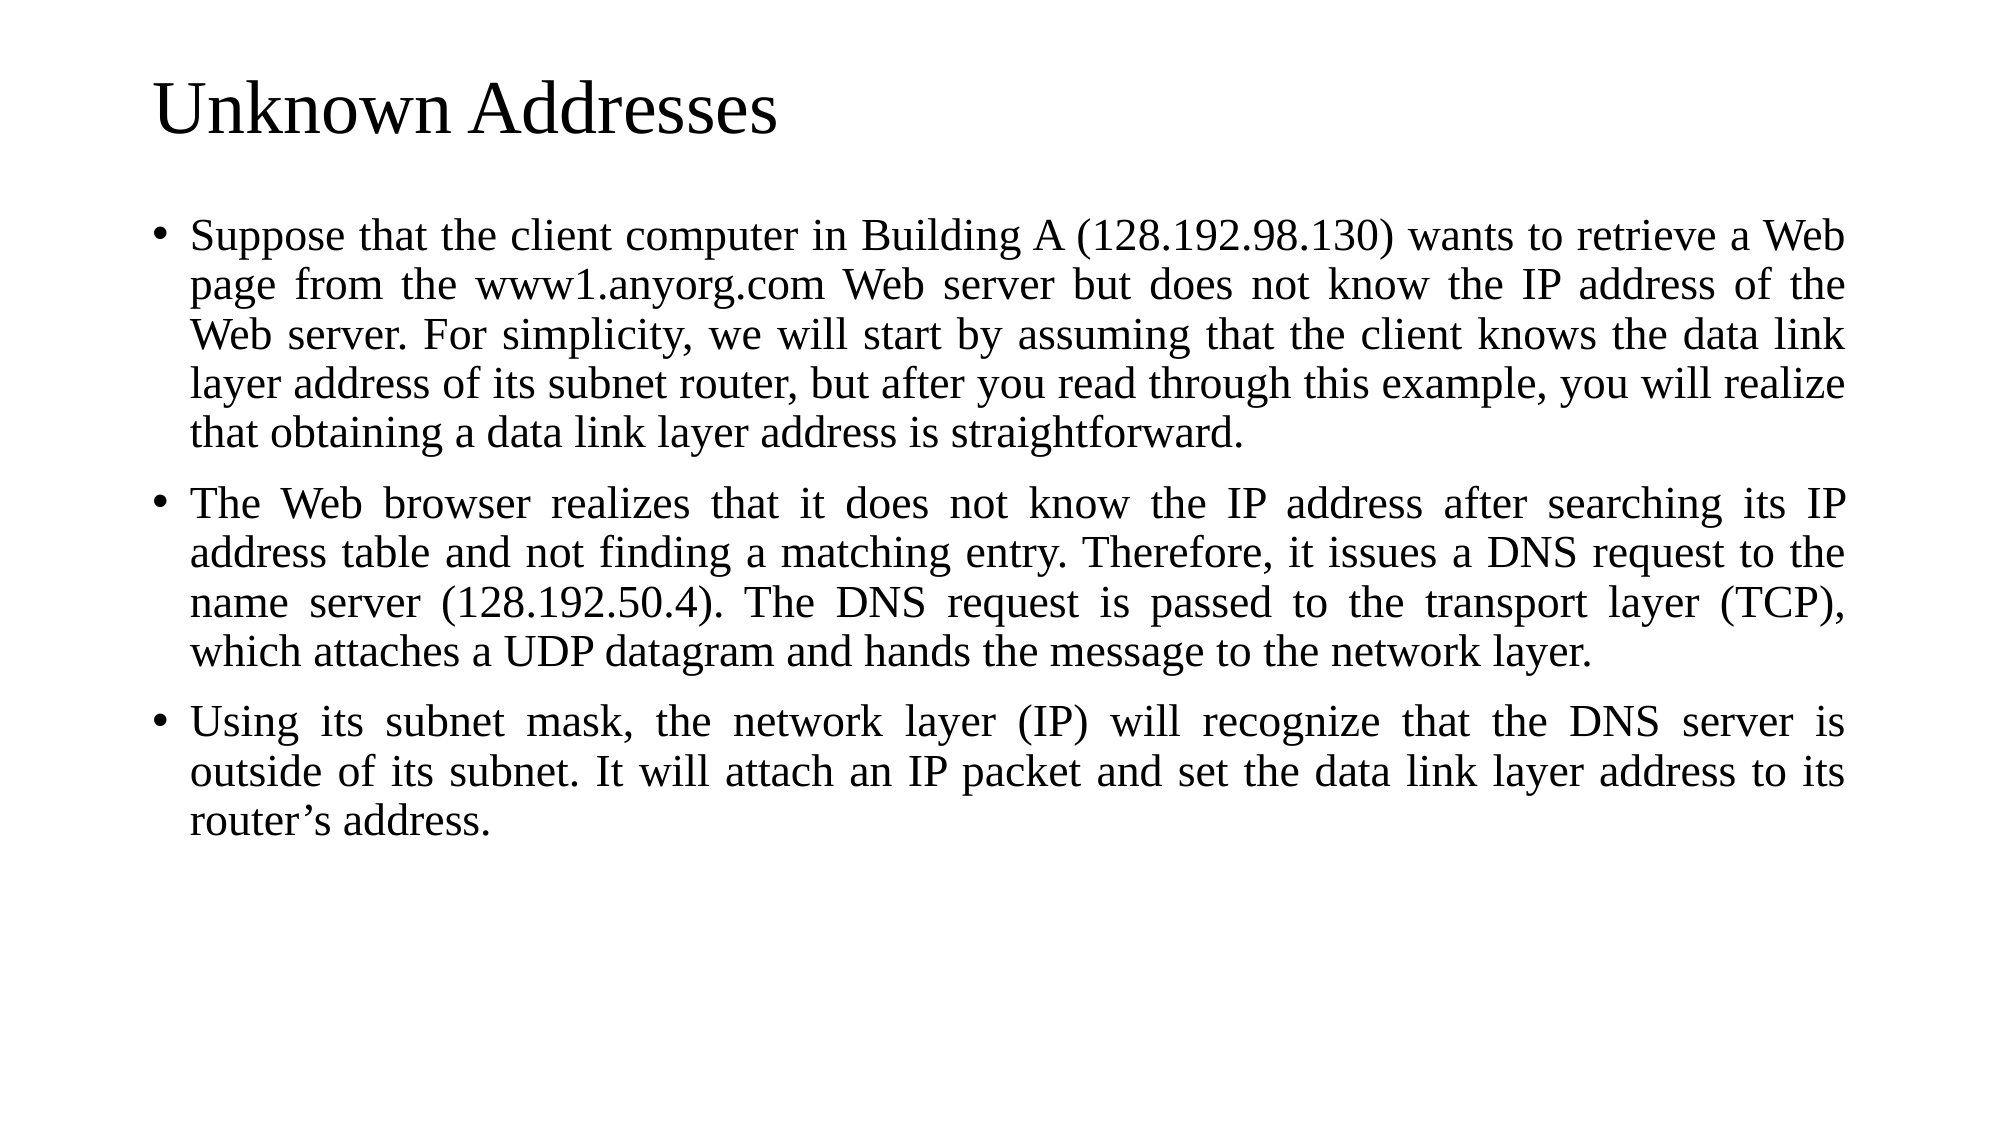

# Unknown Addresses
Suppose that the client computer in Building A (128.192.98.130) wants to retrieve a Web page from the www1.anyorg.com Web server but does not know the IP address of the Web server. For simplicity, we will start by assuming that the client knows the data link layer address of its subnet router, but after you read through this example, you will realize that obtaining a data link layer address is straightforward.
The Web browser realizes that it does not know the IP address after searching its IP address table and not finding a matching entry. Therefore, it issues a DNS request to the name server (128.192.50.4). The DNS request is passed to the transport layer (TCP), which attaches a UDP datagram and hands the message to the network layer.
Using its subnet mask, the network layer (IP) will recognize that the DNS server is outside of its subnet. It will attach an IP packet and set the data link layer address to its router’s address.